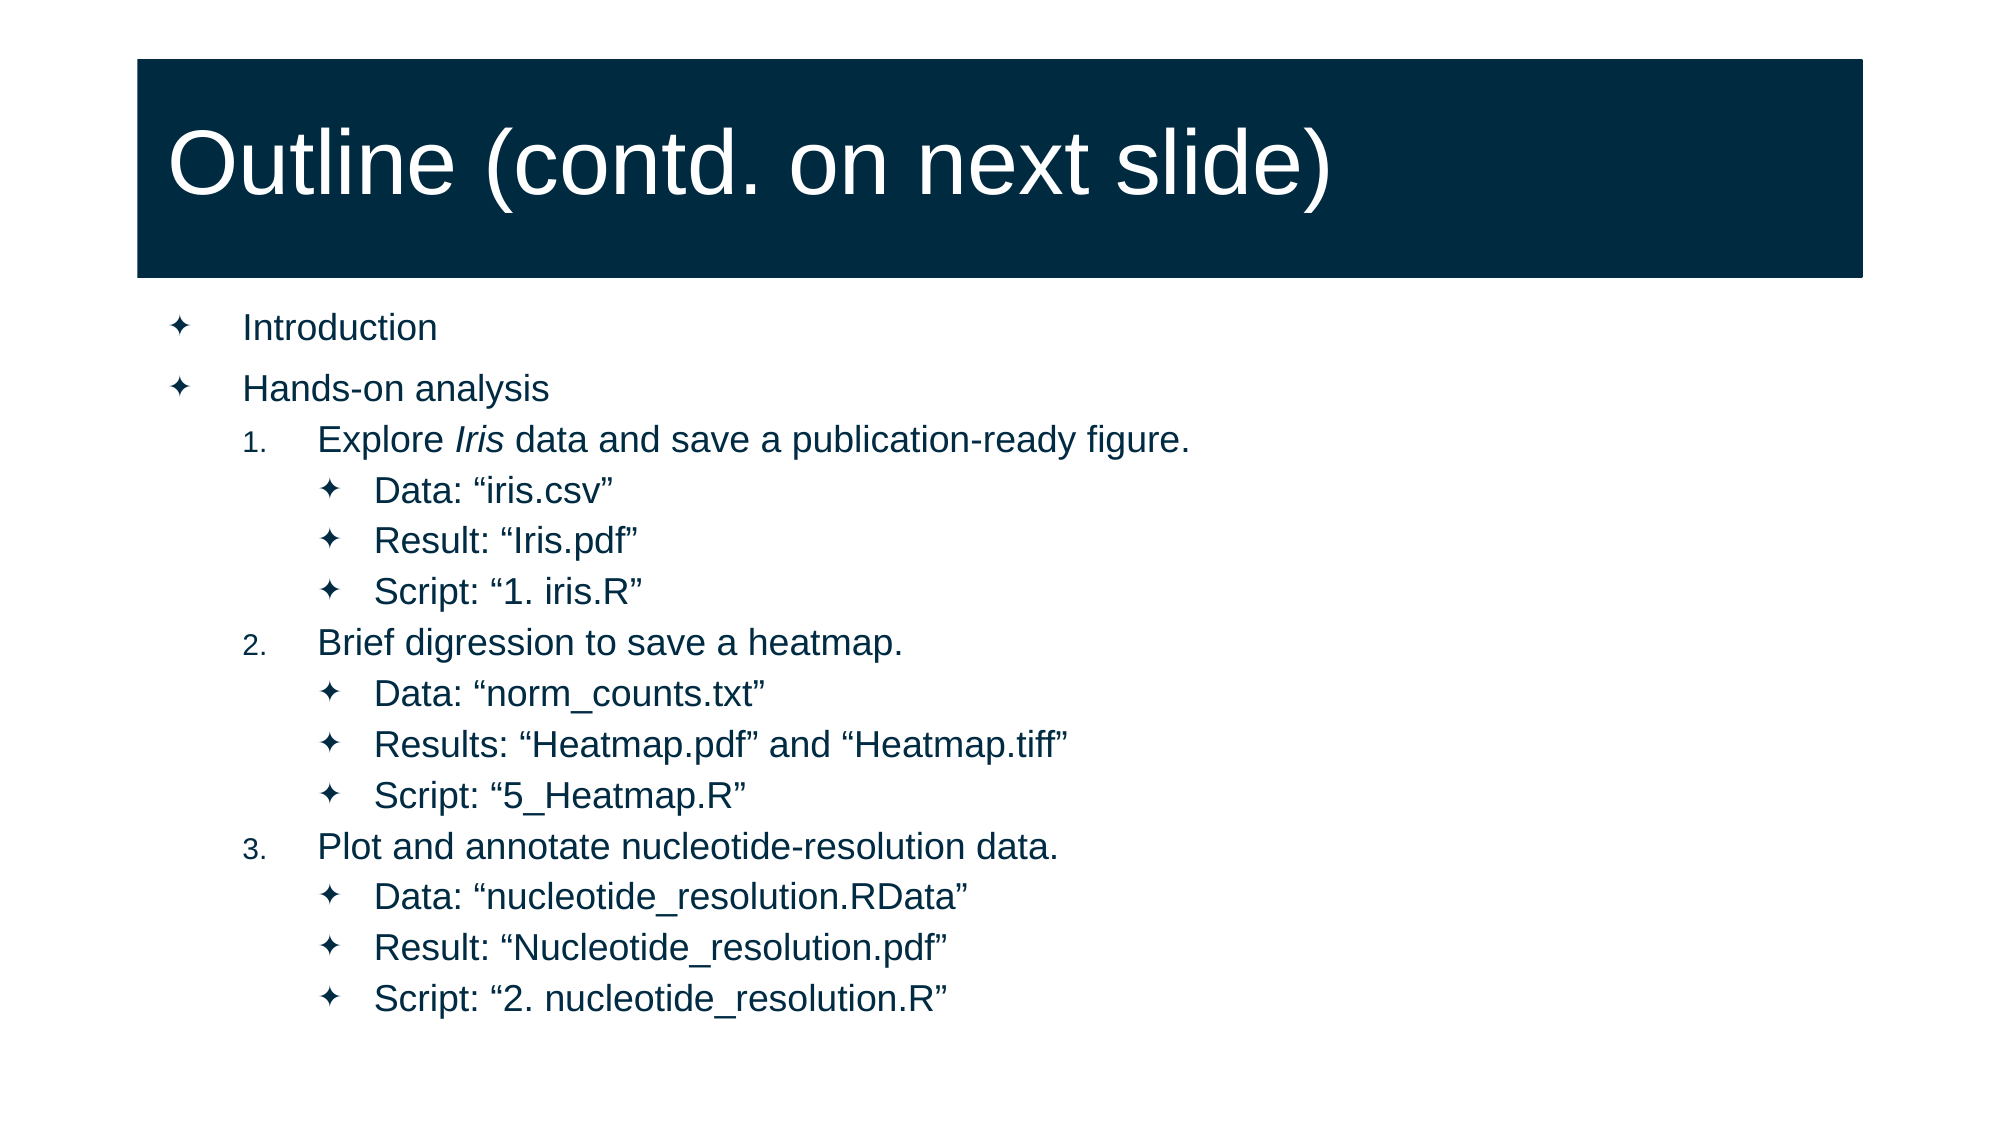

# Outline (contd. on next slide)
Introduction
Hands-on analysis
Explore Iris data and save a publication-ready figure.
Data: “iris.csv”
Result: “Iris.pdf”
Script: “1. iris.R”
Brief digression to save a heatmap.
Data: “norm_counts.txt”
Results: “Heatmap.pdf” and “Heatmap.tiff”
Script: “5_Heatmap.R”
Plot and annotate nucleotide-resolution data.
Data: “nucleotide_resolution.RData”
Result: “Nucleotide_resolution.pdf”
Script: “2. nucleotide_resolution.R”